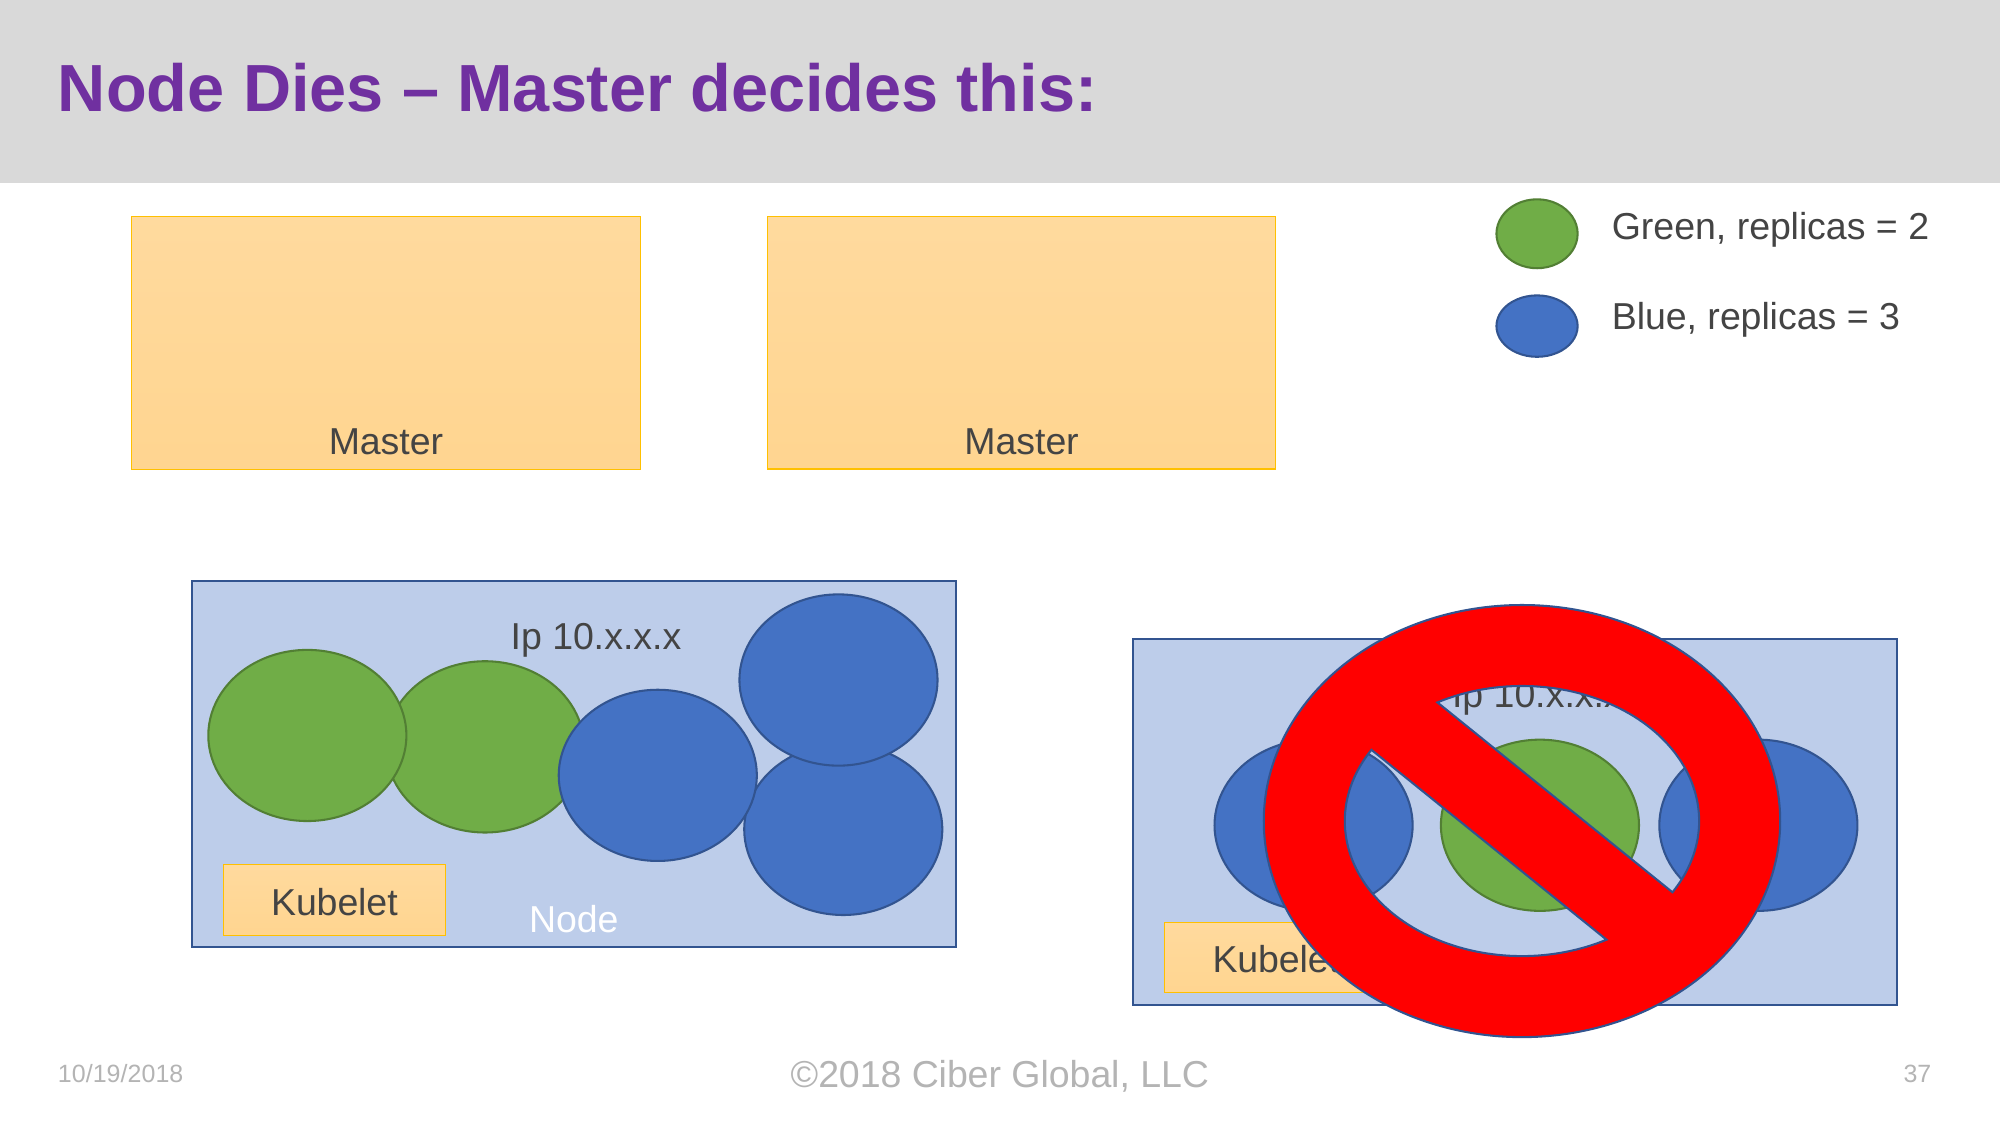

# Node Dies – Master decides this:
Green, replicas = 2

Blue, replicas = 3

Master
Master

Node

Ip 10.x.x.x

Node

Ip 10.x.x.x

Kubelet
Kubelet
10/19/2018
©2018 Ciber Global, LLC
37